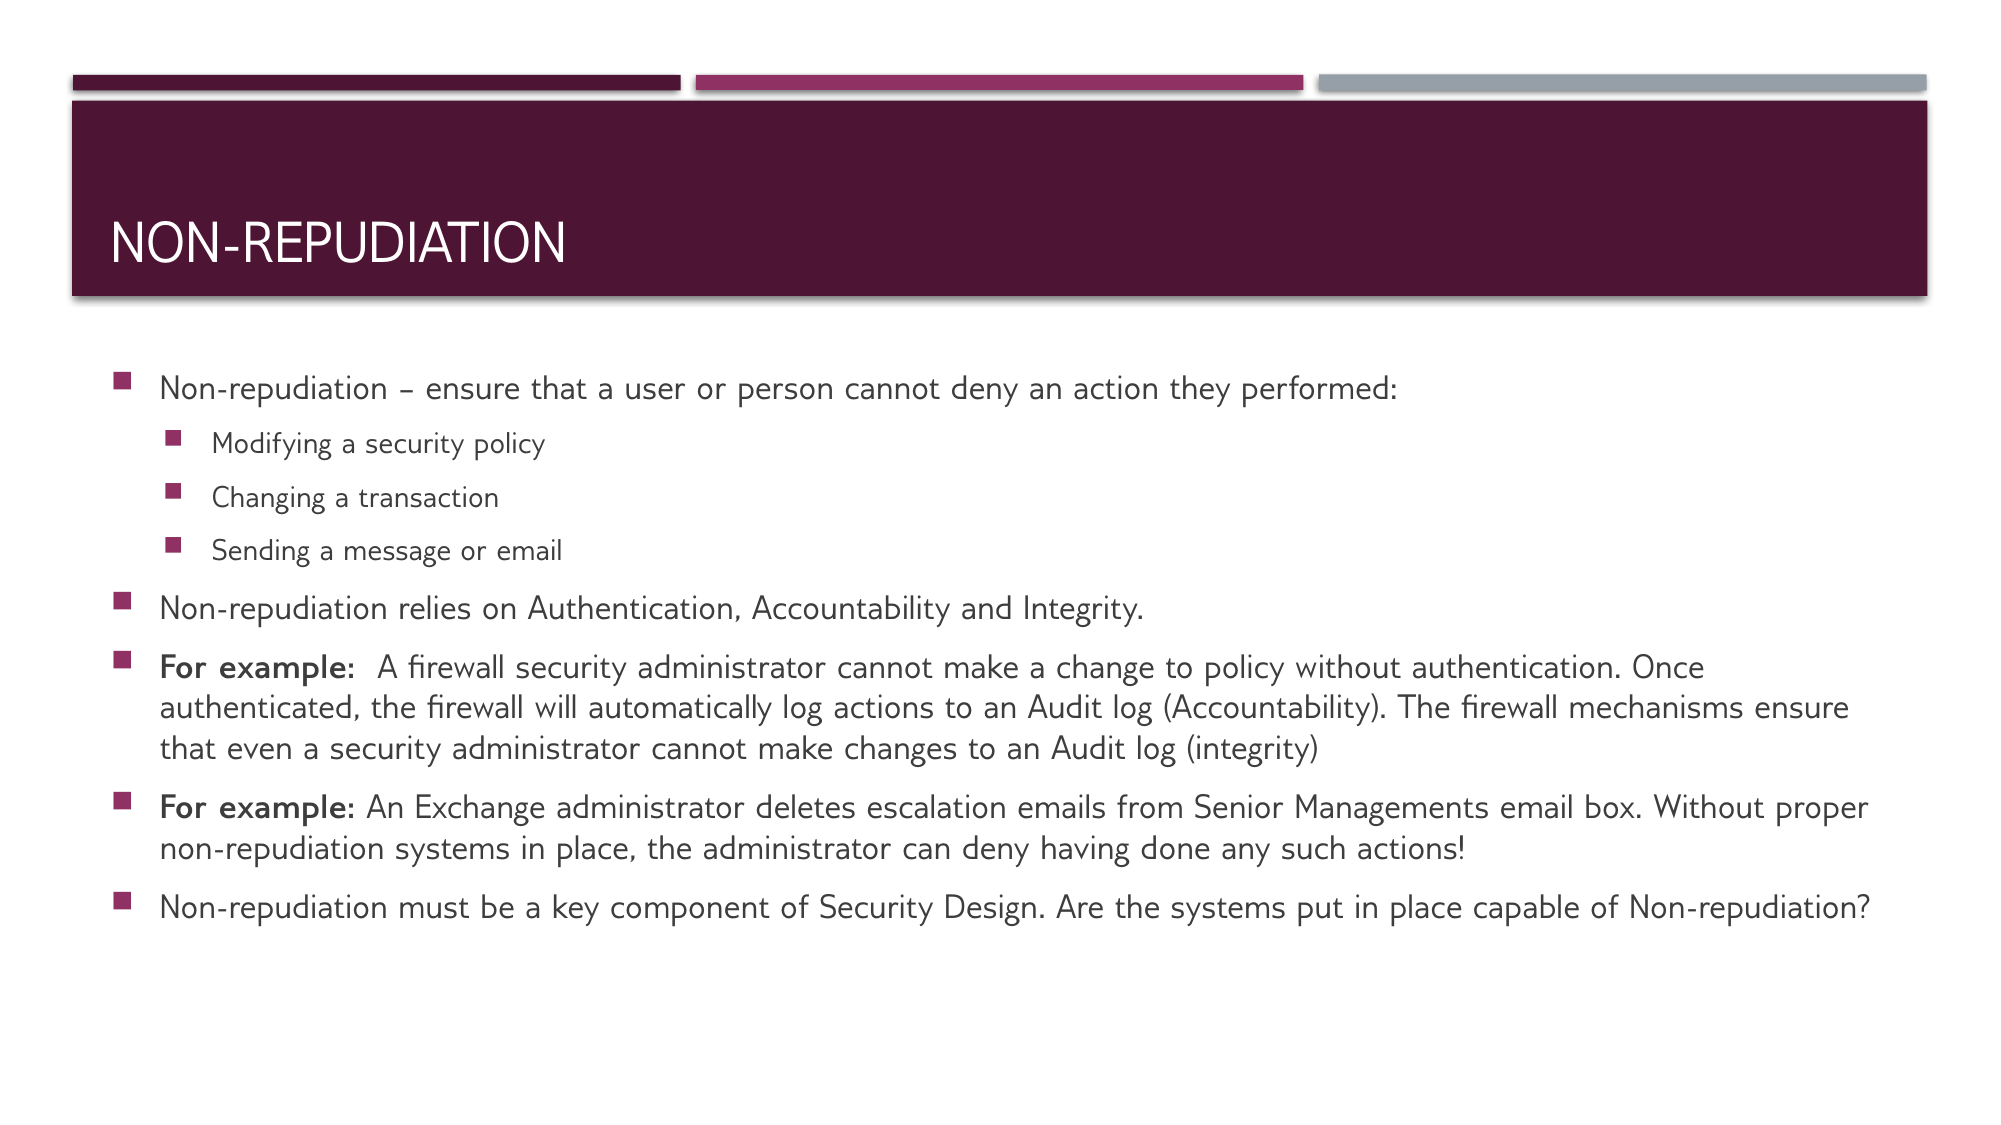

# Non-repudiation
Non-repudiation – ensure that a user or person cannot deny an action they performed:
Modifying a security policy
Changing a transaction
Sending a message or email
Non-repudiation relies on Authentication, Accountability and Integrity.
For example:  A firewall security administrator cannot make a change to policy without authentication. Once authenticated, the firewall will automatically log actions to an Audit log (Accountability). The firewall mechanisms ensure that even a security administrator cannot make changes to an Audit log (integrity)
For example: An Exchange administrator deletes escalation emails from Senior Managements email box. Without proper non-repudiation systems in place, the administrator can deny having done any such actions!
Non-repudiation must be a key component of Security Design. Are the systems put in place capable of Non-repudiation?